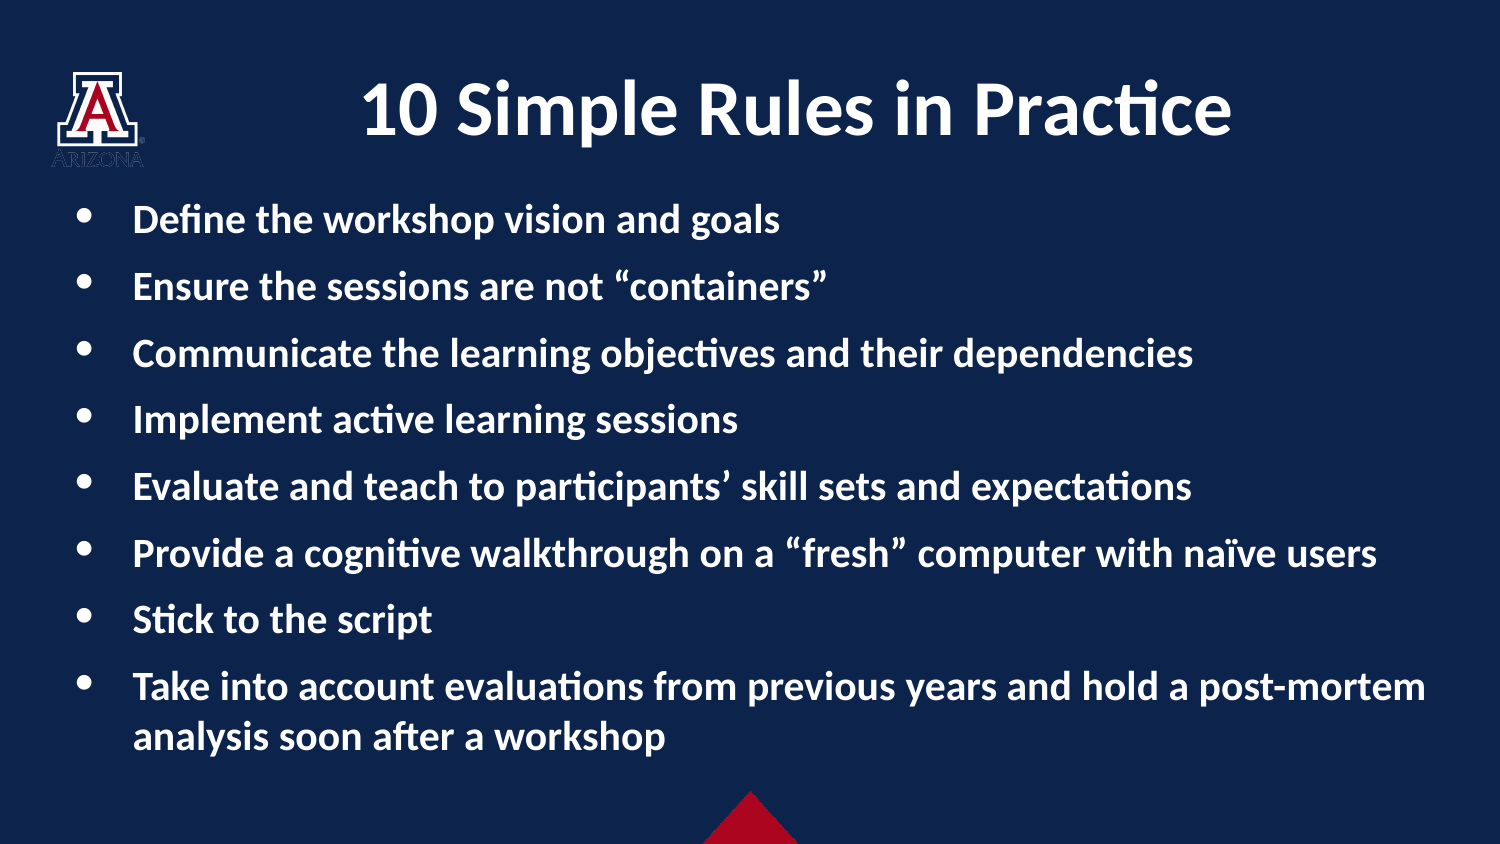

# 10 Simple Rules in Practice
Define the workshop vision and goals
Ensure the sessions are not “containers”
Communicate the learning objectives and their dependencies
Implement active learning sessions
Evaluate and teach to participants’ skill sets and expectations
Provide a cognitive walkthrough on a “fresh” computer with naïve users
Stick to the script
Take into account evaluations from previous years and hold a post-mortem analysis soon after a workshop